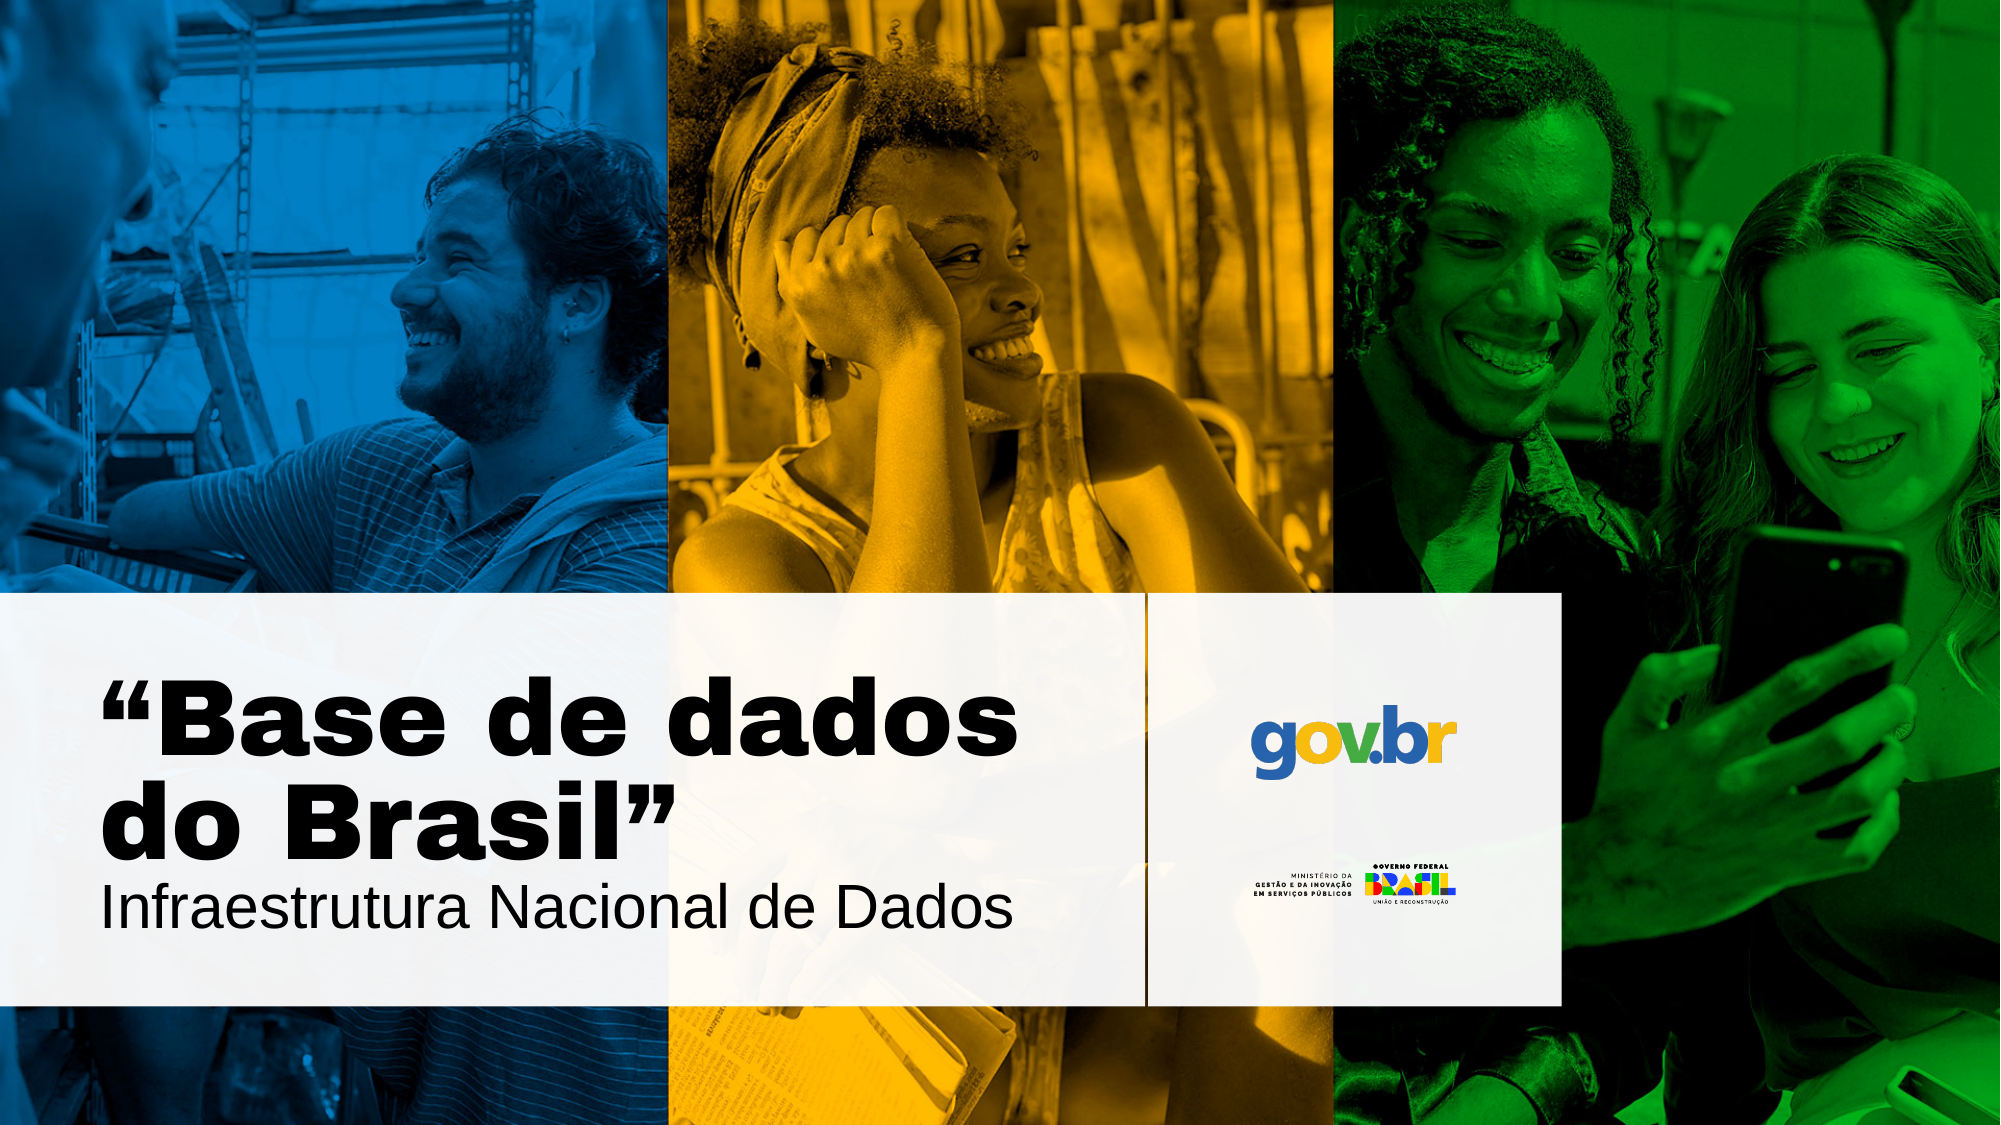

“Base de dados do Brasil” Infraestrutura Nacional de Dados